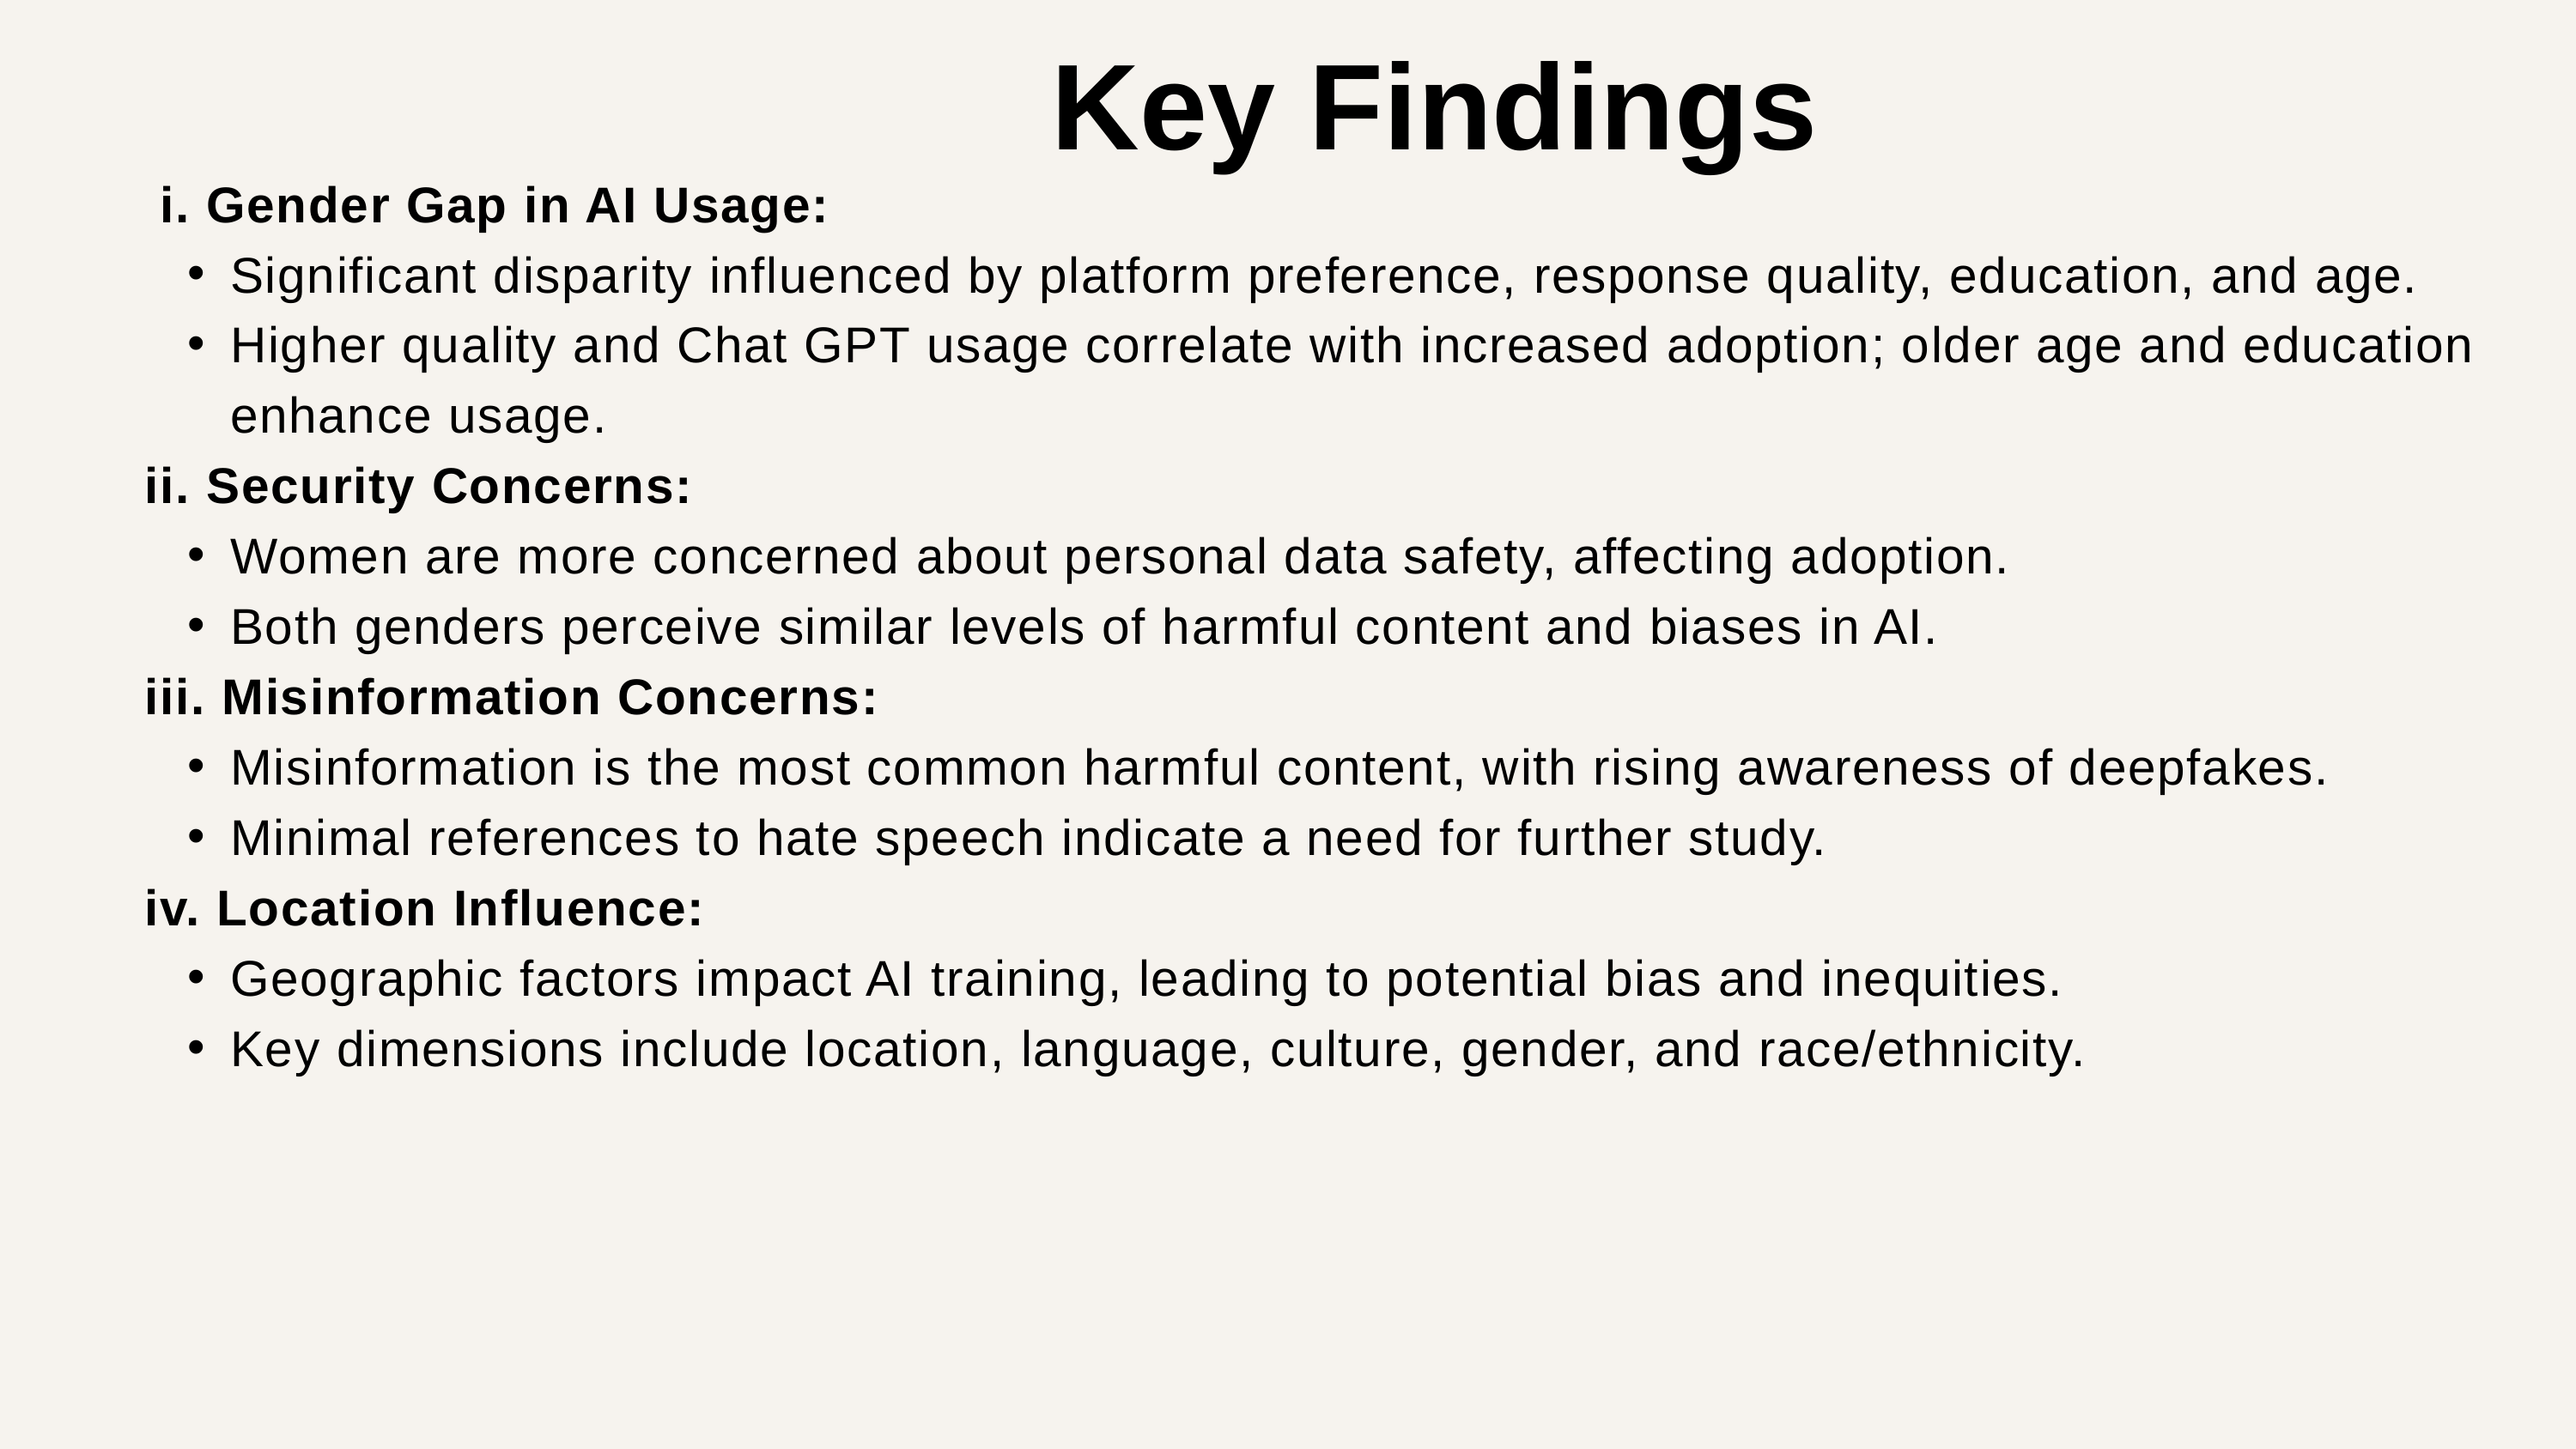

Key Findings
 i. Gender Gap in AI Usage:
Significant disparity influenced by platform preference, response quality, education, and age.
Higher quality and Chat GPT usage correlate with increased adoption; older age and education enhance usage.
ii. Security Concerns:
Women are more concerned about personal data safety, affecting adoption.
Both genders perceive similar levels of harmful content and biases in AI.
iii. Misinformation Concerns:
Misinformation is the most common harmful content, with rising awareness of deepfakes.
Minimal references to hate speech indicate a need for further study.
iv. Location Influence:
Geographic factors impact AI training, leading to potential bias and inequities.
Key dimensions include location, language, culture, gender, and race/ethnicity.